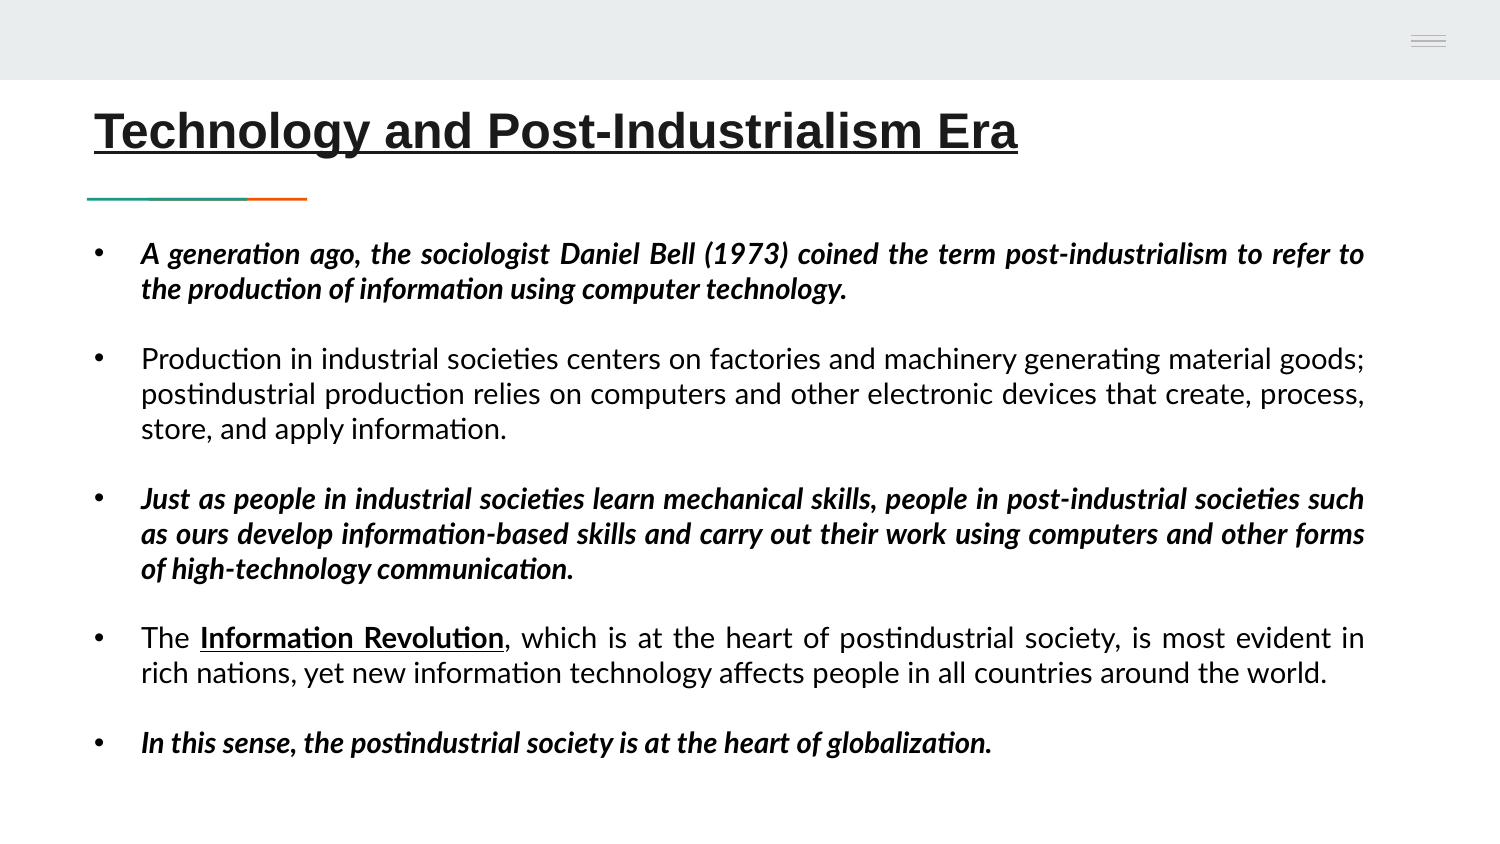

# Technology and Post-Industrialism Era

A generation ago, the sociologist Daniel Bell (1973) coined the term post-industrialism to refer to the production of information using computer technology.

Production in industrial societies centers on factories and machinery generating material goods; postindustrial production relies on computers and other electronic devices that create, process, store, and apply information.

Just as people in industrial societies learn mechanical skills, people in post-industrial societies such as ours develop information-based skills and carry out their work using computers and other forms of high-technology communication.

The Information Revolution, which is at the heart of postindustrial society, is most evident in rich nations, yet new information technology affects people in all countries around the world.

In this sense, the postindustrial society is at the heart of globalization.